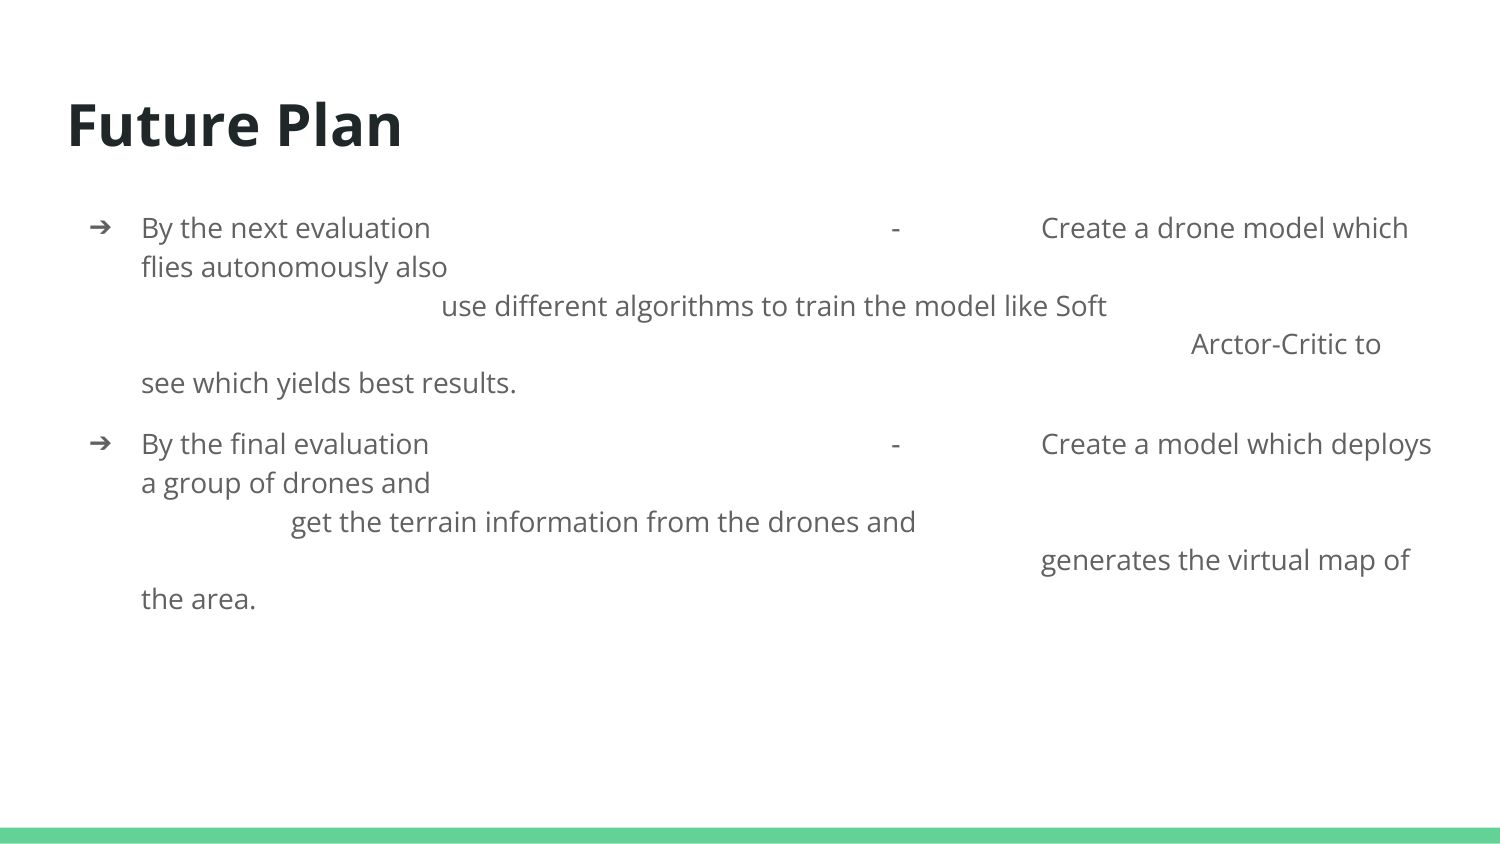

# Future Plan
By the next evaluation 				-	Create a drone model which flies autonomously also								use different algorithms to train the model like Soft									Arctor-Critic to see which yields best results.
By the final evaluation				- 	Create a model which deploys a group of drones and								get the terrain information from the drones and									generates the virtual map of the area.